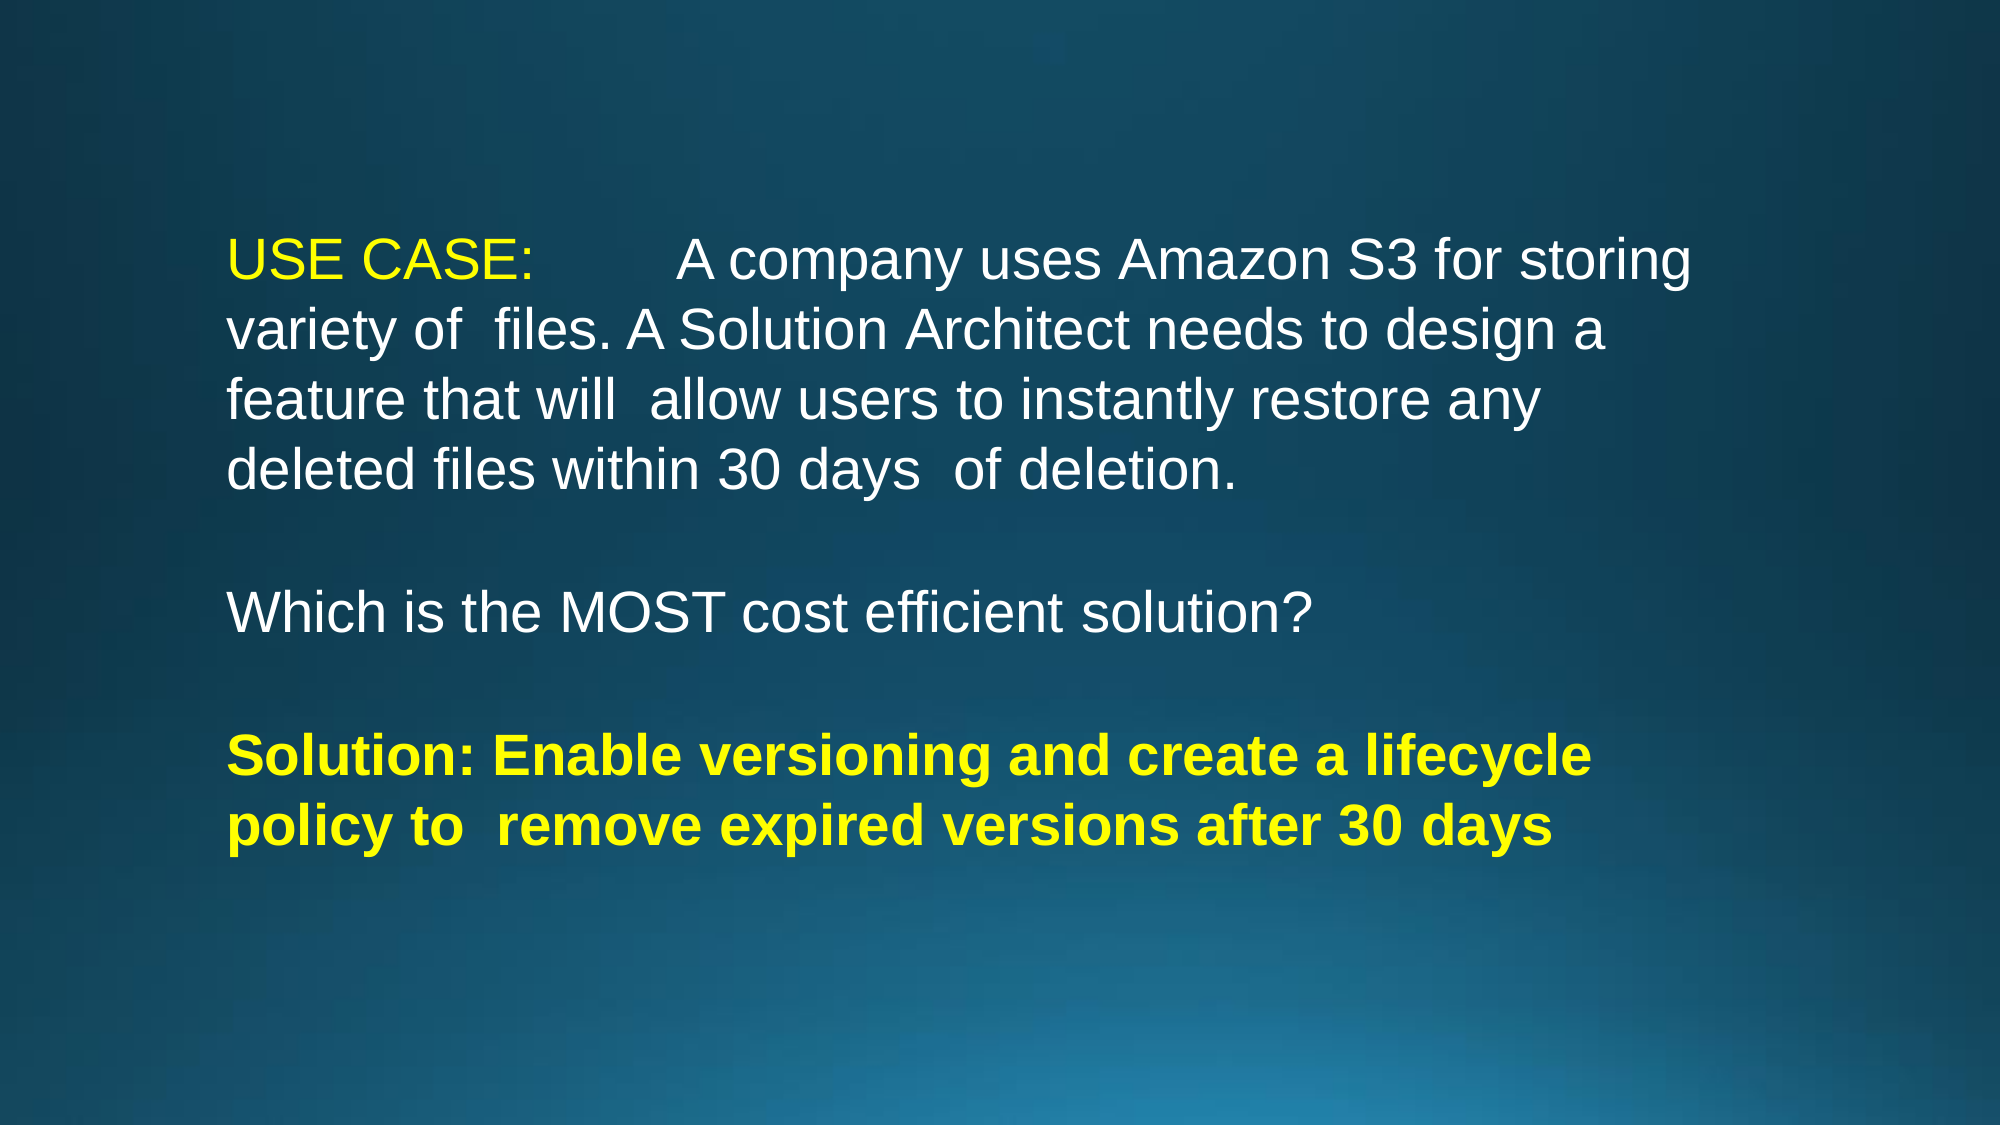

USE CASE:	A company uses Amazon S3 for storing variety of  files. A Solution Architect needs to design a feature that will  allow users to instantly restore any deleted files within 30 days  of deletion.

Which is the MOST cost efficient solution?

Solution: Enable versioning and create a lifecycle policy to  remove expired versions after 30 days